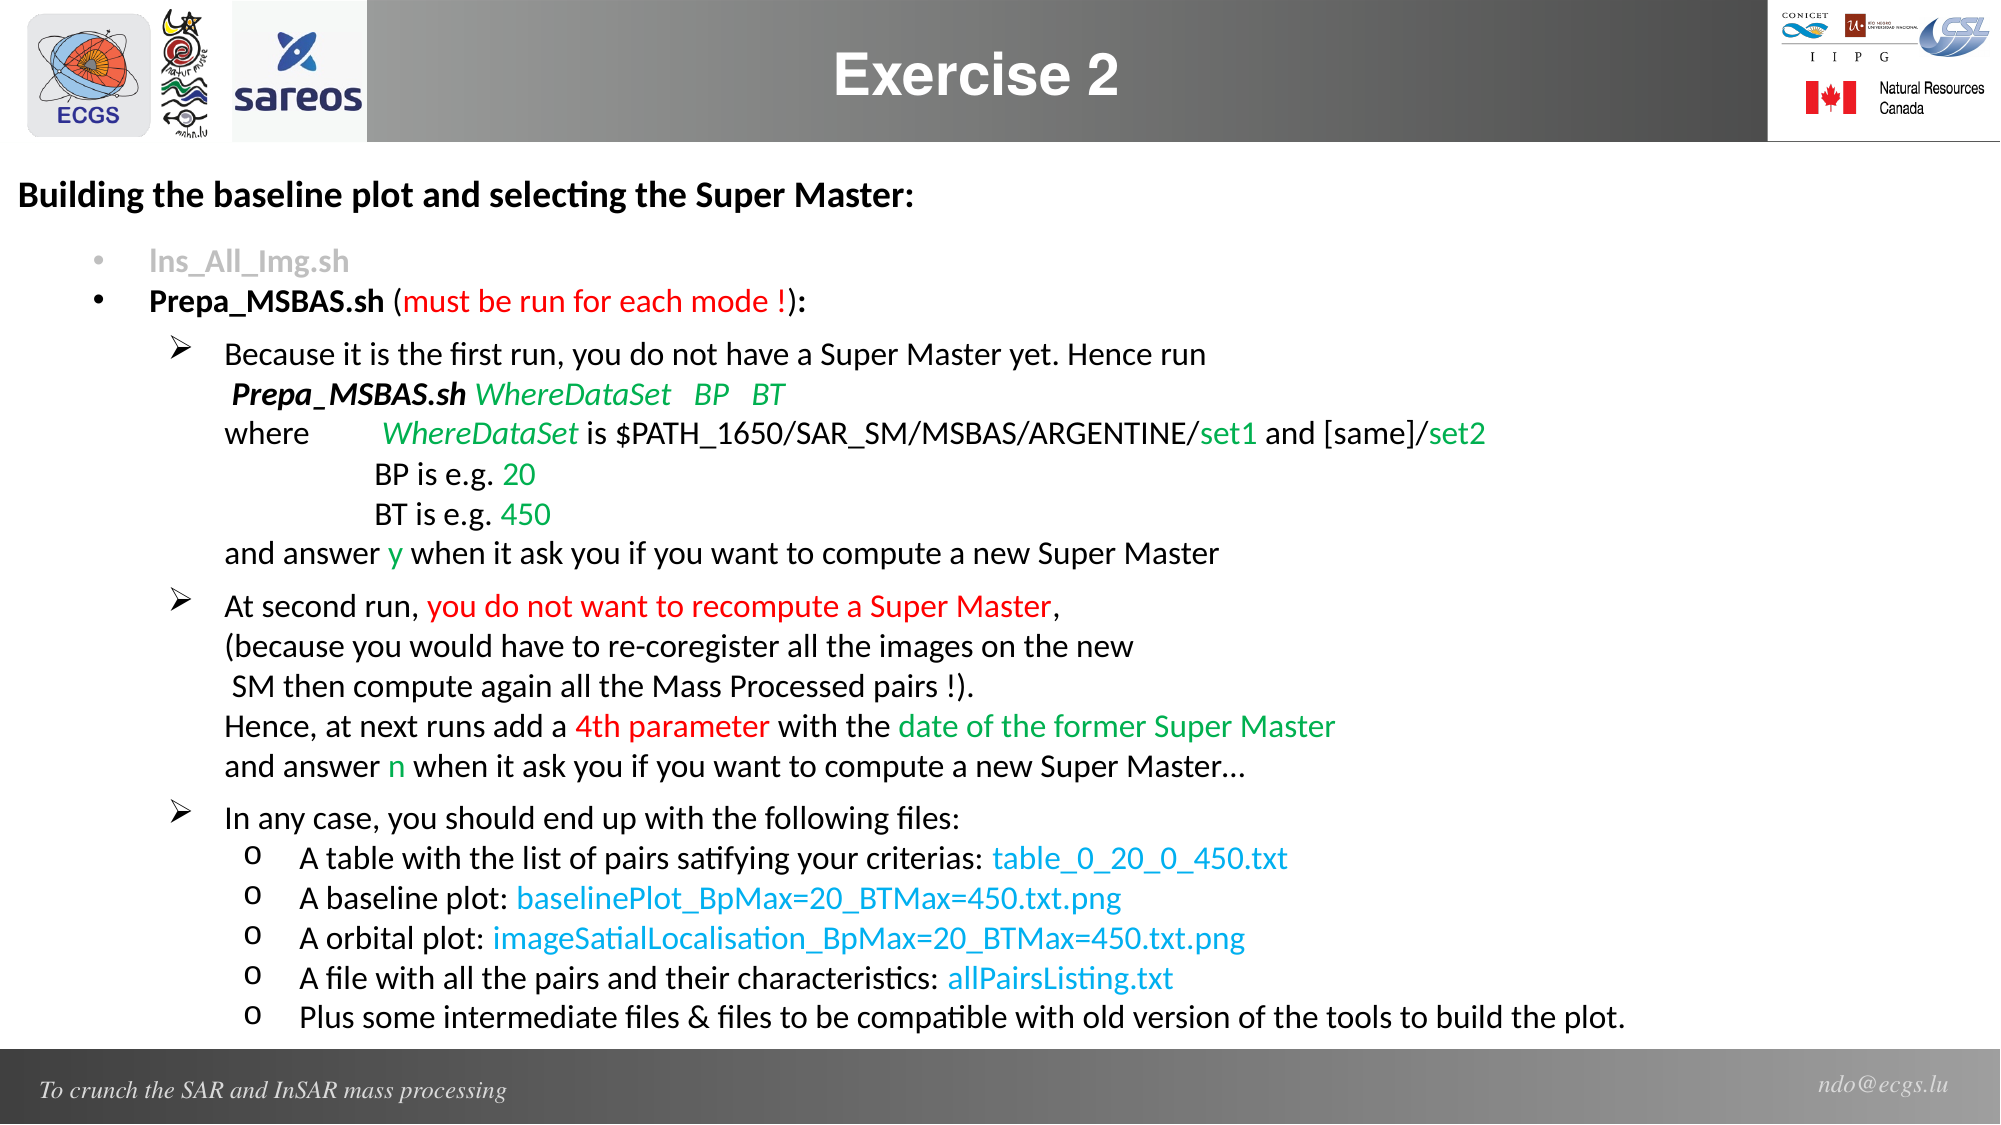

Exercise 2
Building the baseline plot and selecting the Super Master:

lns_All_Img.sh
Prepa_MSBAS.sh (must be run for each mode !):
Because it is the first run, you do not have a Super Master yet. Hence run
 Prepa_MSBAS.sh WhereDataSet   BP   BT
where 	 WhereDataSet is $PATH_1650/SAR_SM/MSBAS/ARGENTINE/set1 and [same]/set2
	BP is e.g. 20
	BT is e.g. 450
and answer y when it ask you if you want to compute a new Super Master
At second run, you do not want to recompute a Super Master,
(because you would have to re-coregister all the images on the new
 SM then compute again all the Mass Processed pairs !).
Hence, at next runs add a 4th parameter with the date of the former Super Master
and answer n when it ask you if you want to compute a new Super Master…
In any case, you should end up with the following files:
A table with the list of pairs satifying your criterias: table_0_20_0_450.txt
A baseline plot: baselinePlot_BpMax=20_BTMax=450.txt.png
A orbital plot: imageSatialLocalisation_BpMax=20_BTMax=450.txt.png
A file with all the pairs and their characteristics: allPairsListing.txt
Plus some intermediate files & files to be compatible with old version of the tools to build the plot.